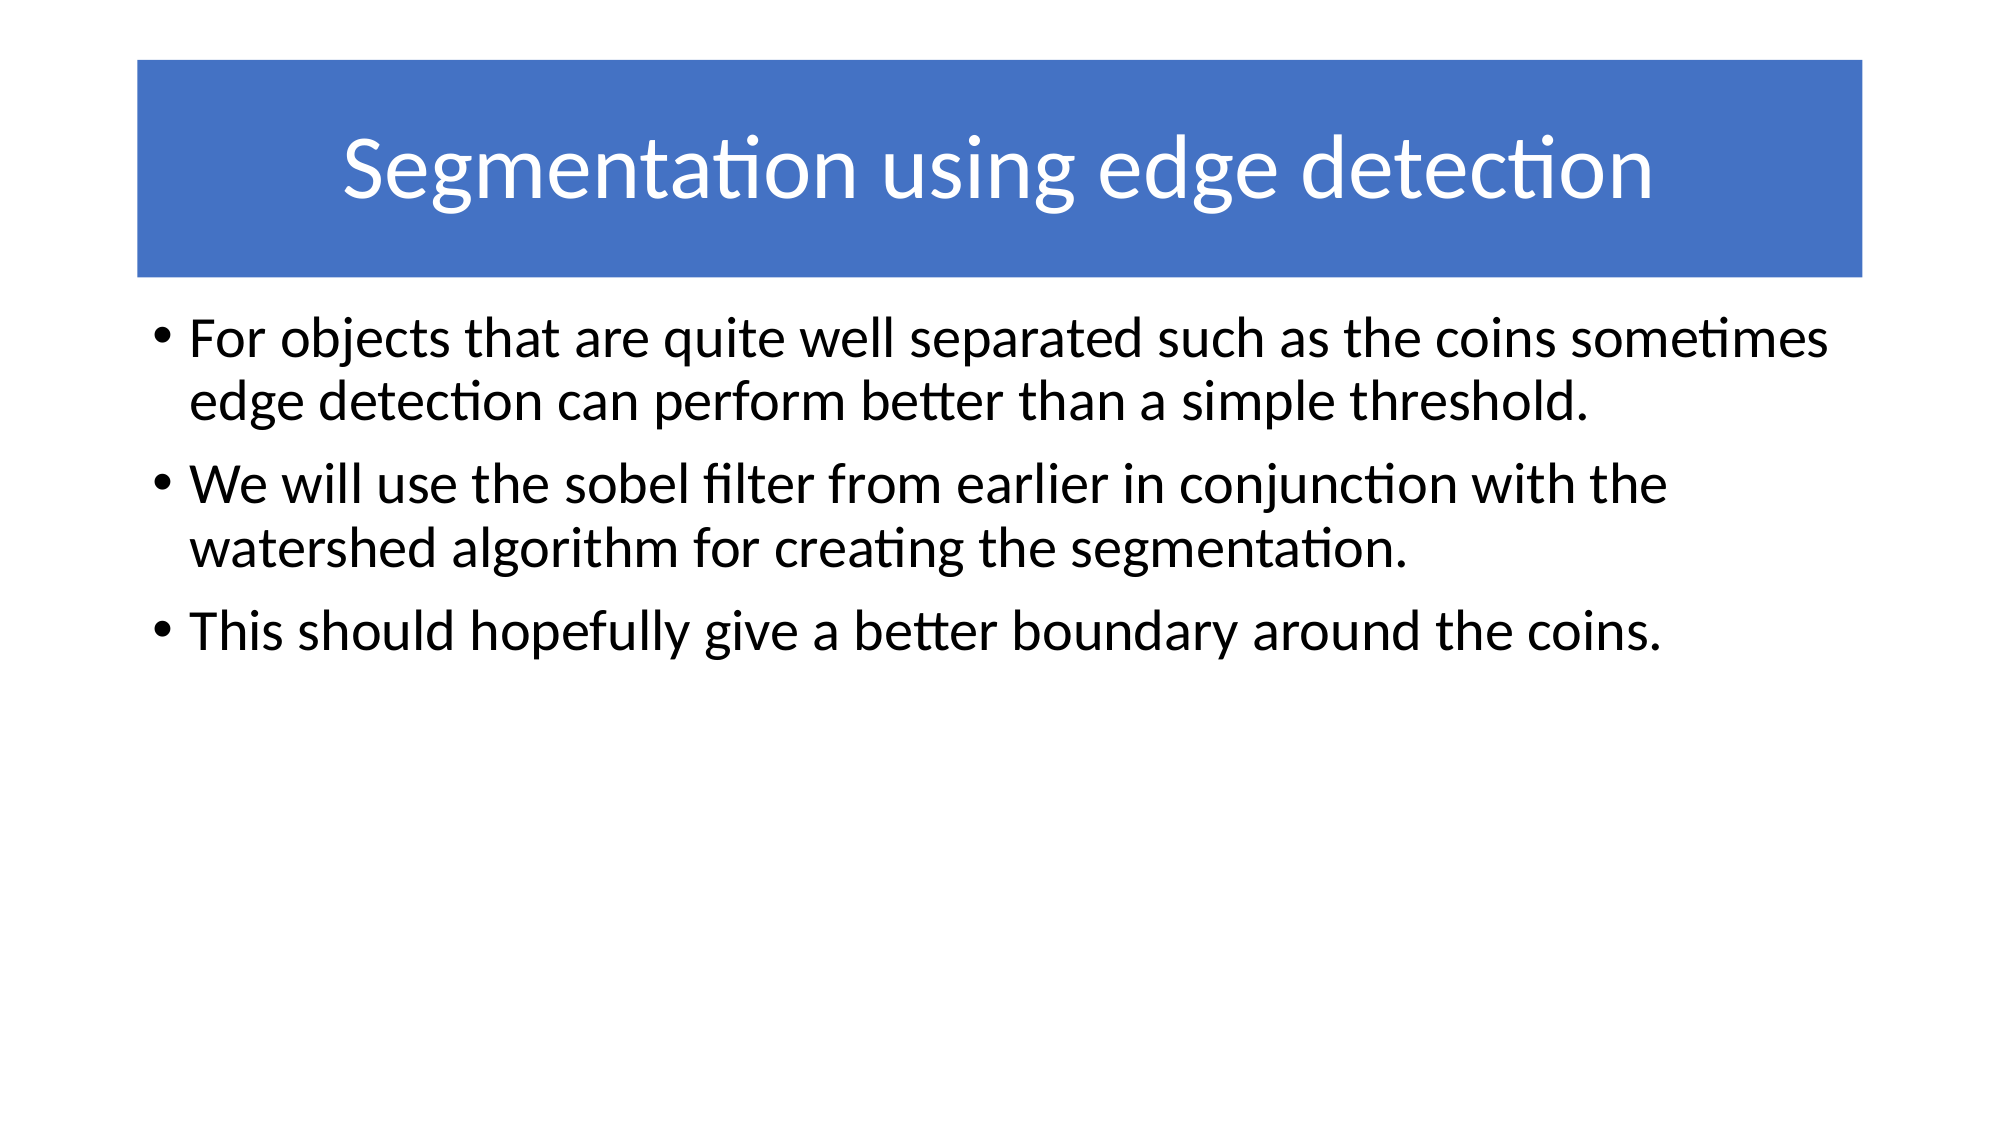

# Segmentation using edge detection
For objects that are quite well separated such as the coins sometimes edge detection can perform better than a simple threshold.
We will use the sobel filter from earlier in conjunction with the watershed algorithm for creating the segmentation.
This should hopefully give a better boundary around the coins.